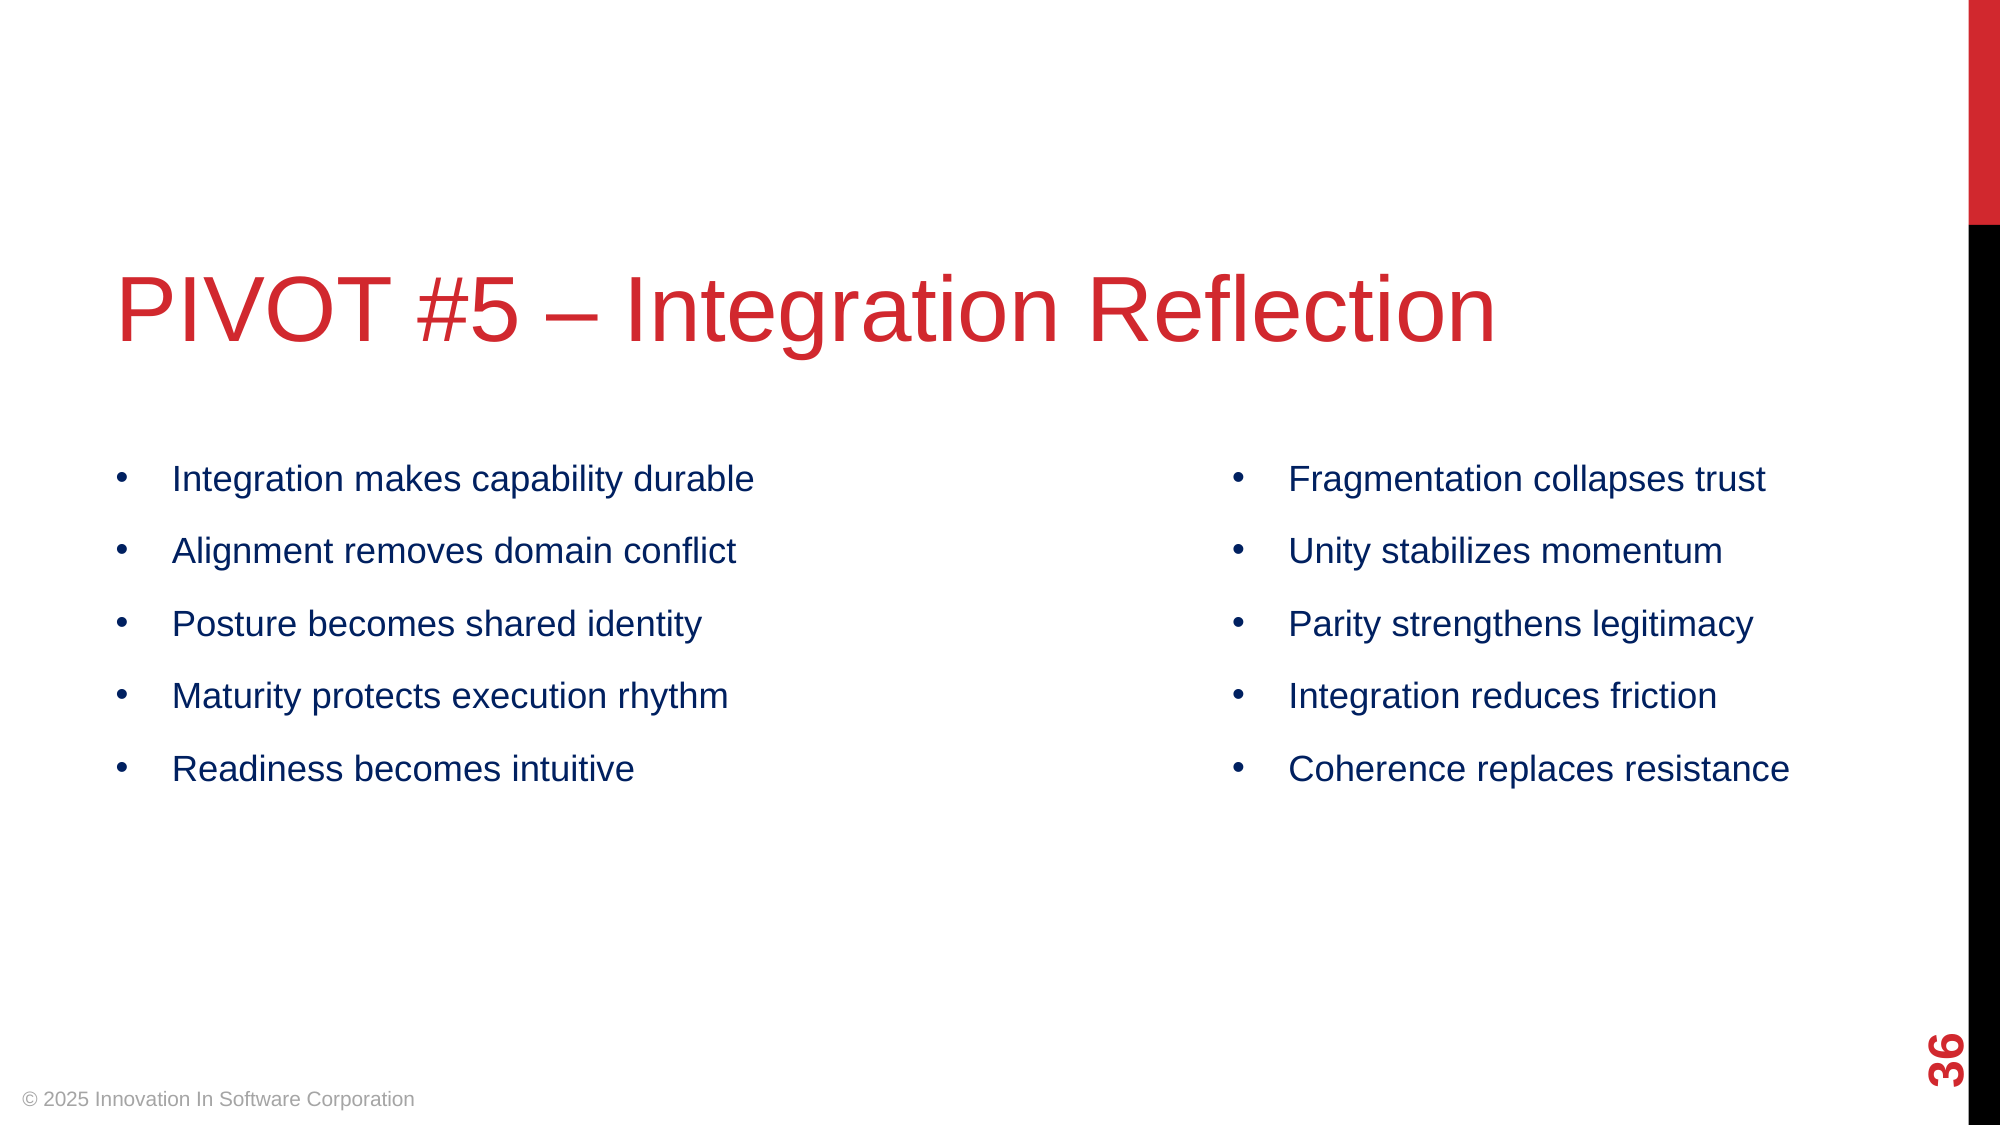

PIVOT #5 – Integration Reflection
Integration makes capability durable
Fragmentation collapses trust
Alignment removes domain conflict
Unity stabilizes momentum
Posture becomes shared identity
Parity strengthens legitimacy
Maturity protects execution rhythm
Integration reduces friction
Readiness becomes intuitive
Coherence replaces resistance
36
© 2025 Innovation In Software Corporation